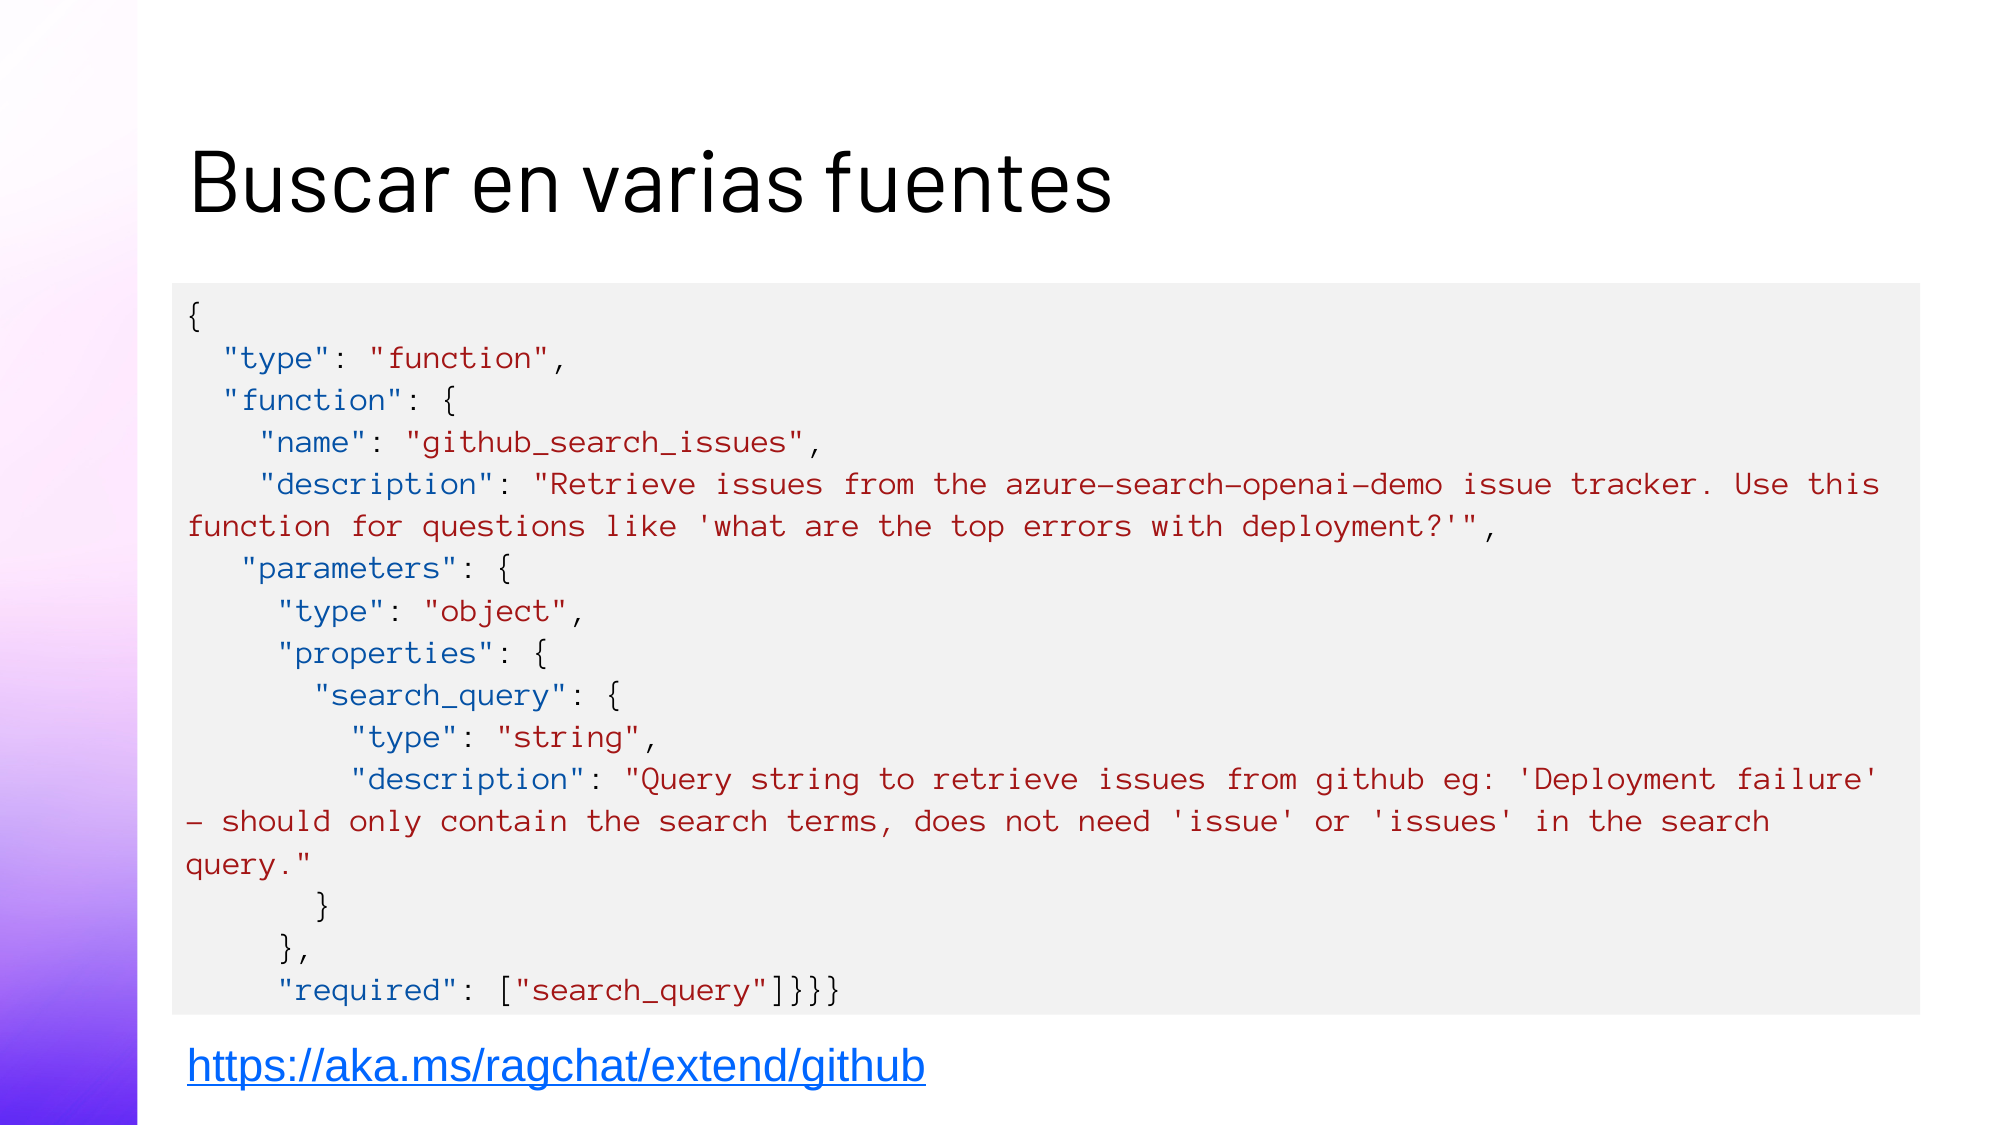

# Buscar en varias fuentes
{
  "type": "function",
  "function": {
    "name": "github_search_issues",
    "description": "Retrieve issues from the azure-search-openai-demo issue tracker. Use this function for questions like 'what are the top errors with deployment?'",
   "parameters": {
     "type": "object",
     "properties": {
       "search_query": {
         "type": "string",
         "description": "Query string to retrieve issues from github eg: 'Deployment failure' - should only contain the search terms, does not need 'issue' or 'issues' in the search query."
       }
     },
     "required": ["search_query"]}}}
https://aka.ms/ragchat/extend/github